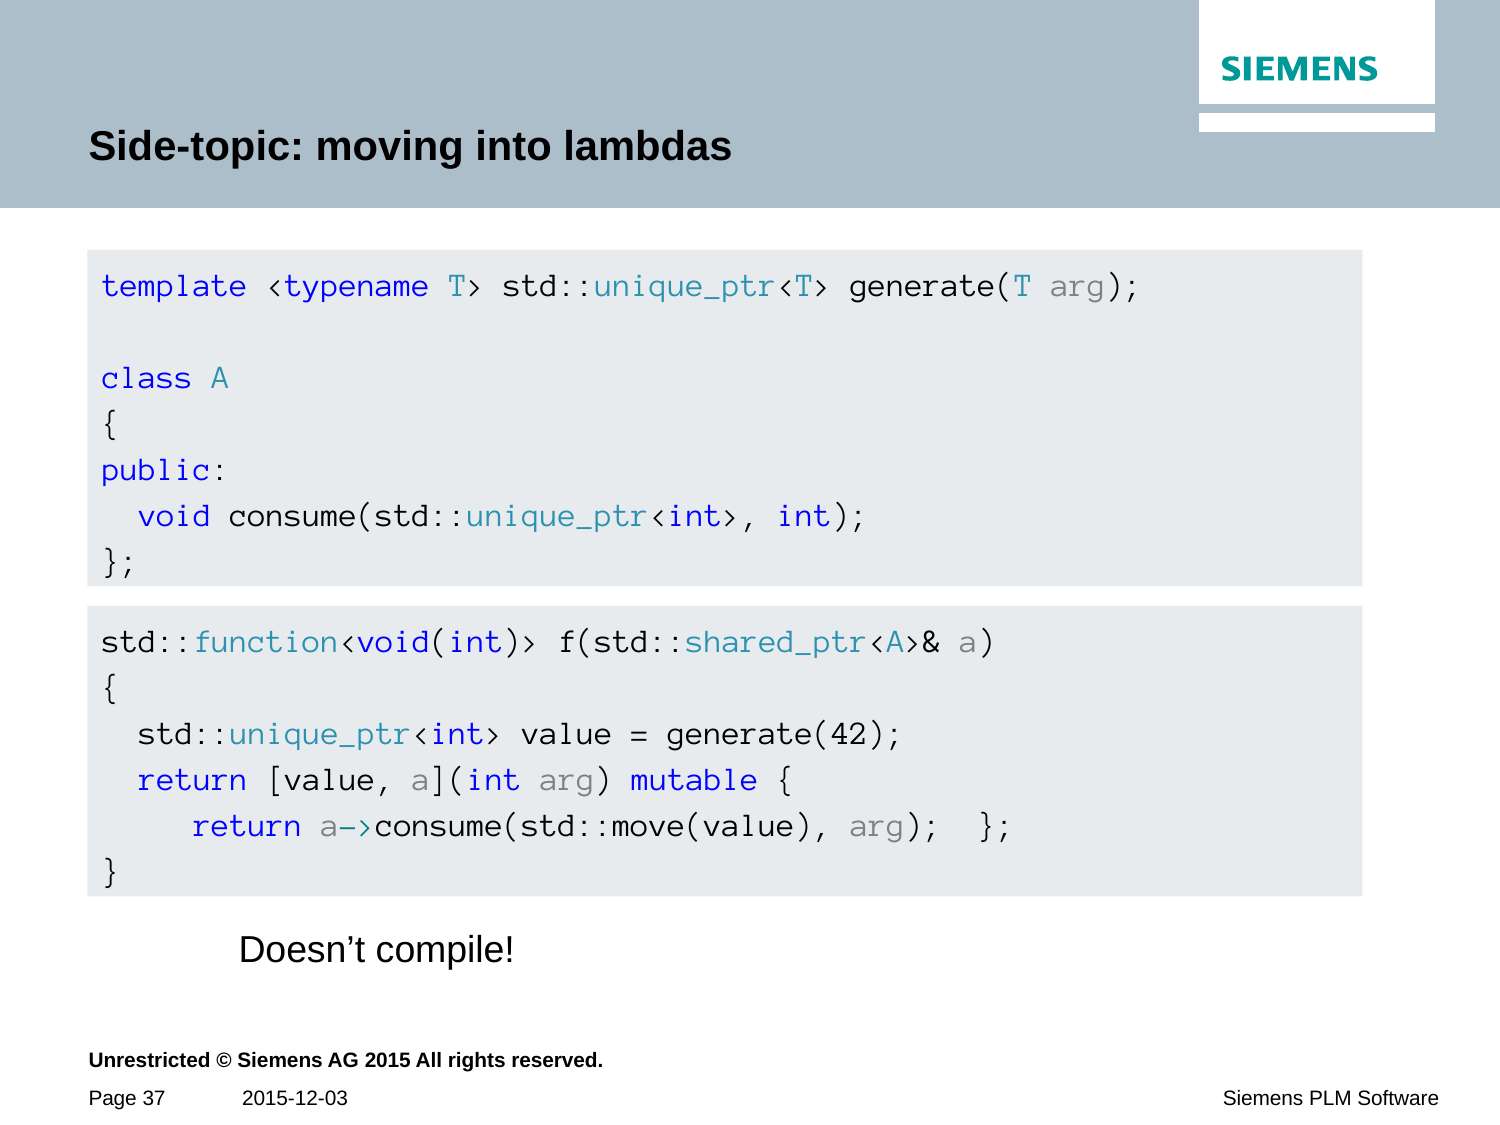

# Side-topic: moving into lambdas

	Doesn’t compile!
template <typename T> std::unique_ptr<T> generate(T arg);

class A
{
public:
  void consume(std::unique_ptr<int>, int);
};
std::function<void(int)> f(std::shared_ptr<A>& a)
{
  std::unique_ptr<int> value = generate(42);
  return [value, a](int arg) mutable {
     return a->consume(std::move(value), arg);  };
}